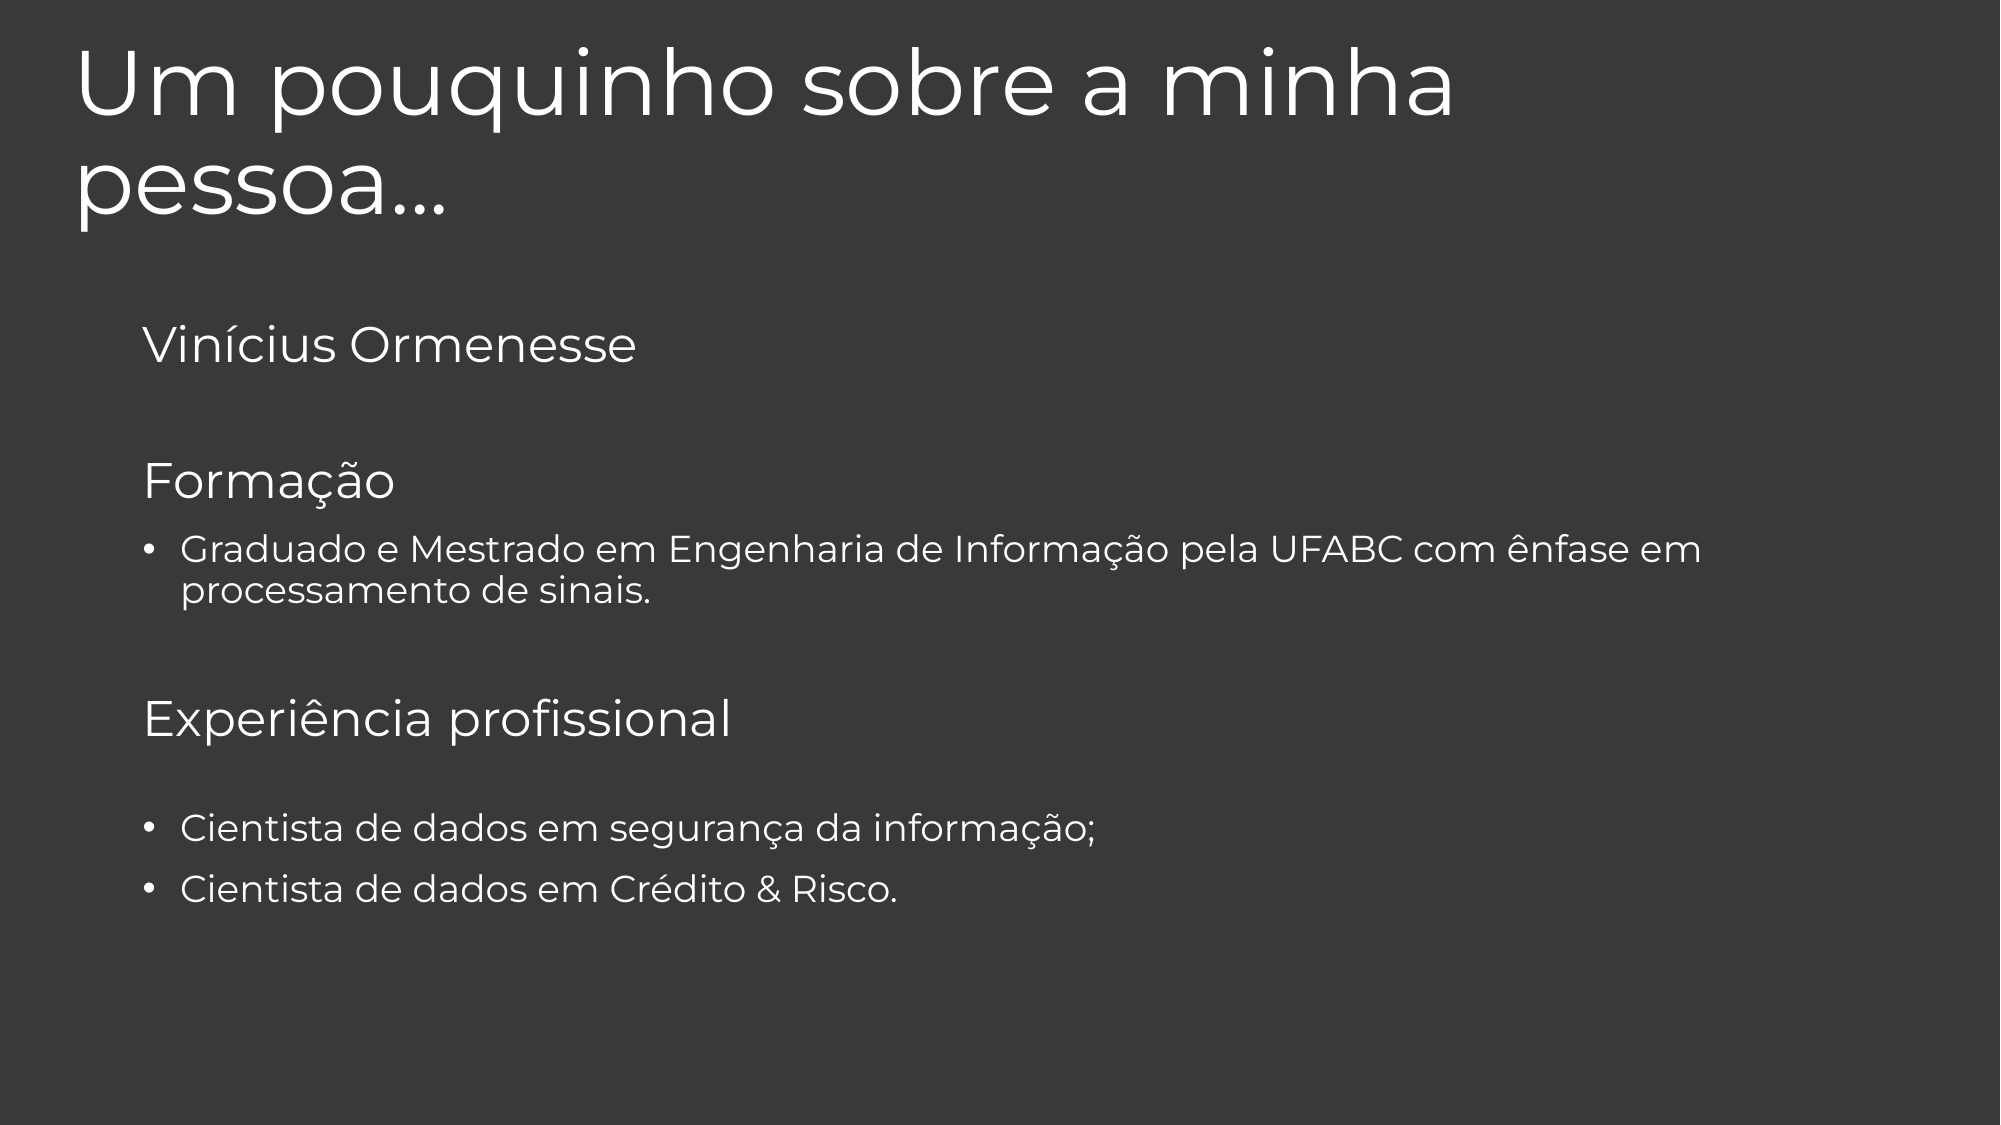

# Um pouquinho sobre a minha pessoa...
Vinícius Ormenesse

Formação
Graduado e Mestrado em Engenharia de Informação pela UFABC com ênfase em processamento de sinais.

Experiência profissional
Cientista de dados em segurança da informação;
Cientista de dados em Crédito & Risco.